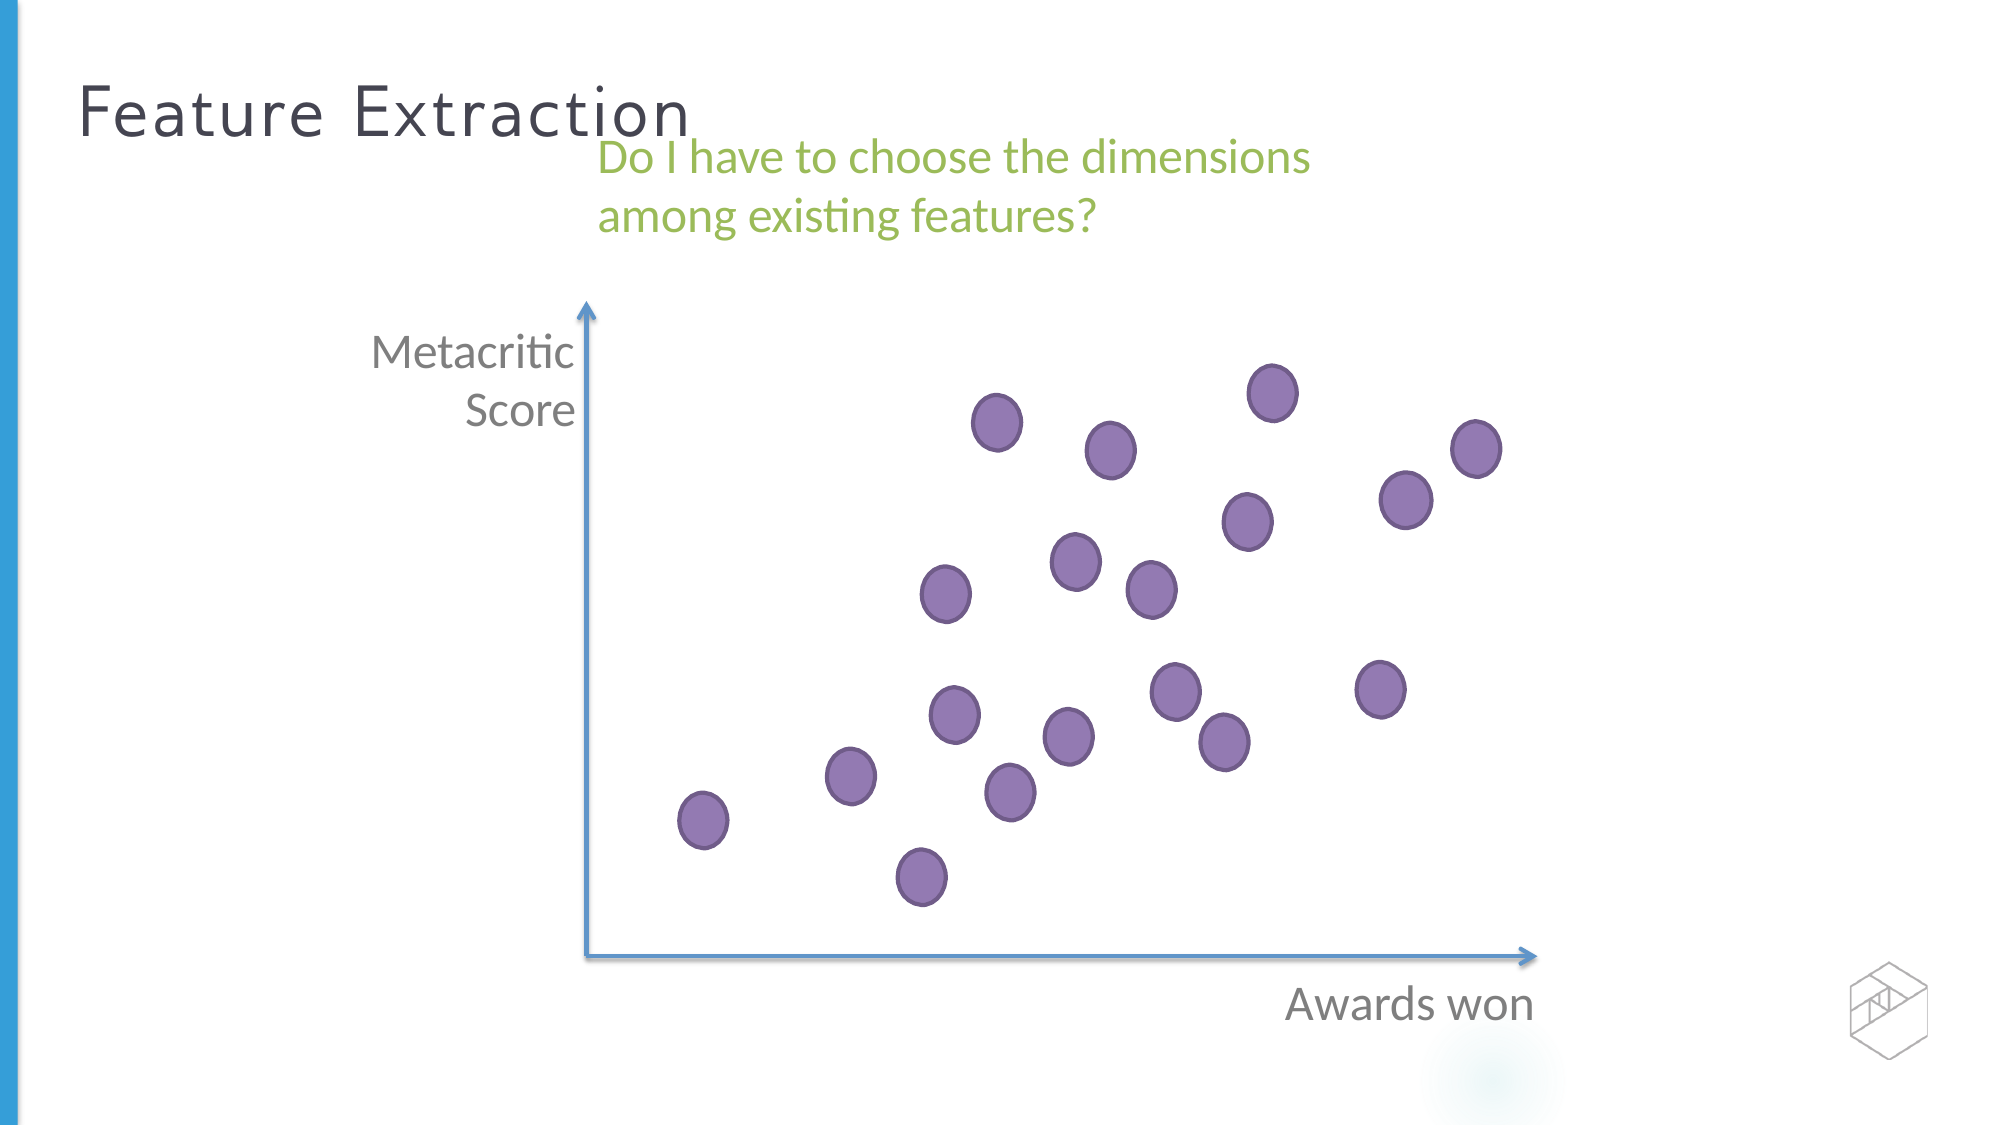

# Feature Extraction
Do I have to choose the dimensions among existing features?

Metacritic
Score

Awards won